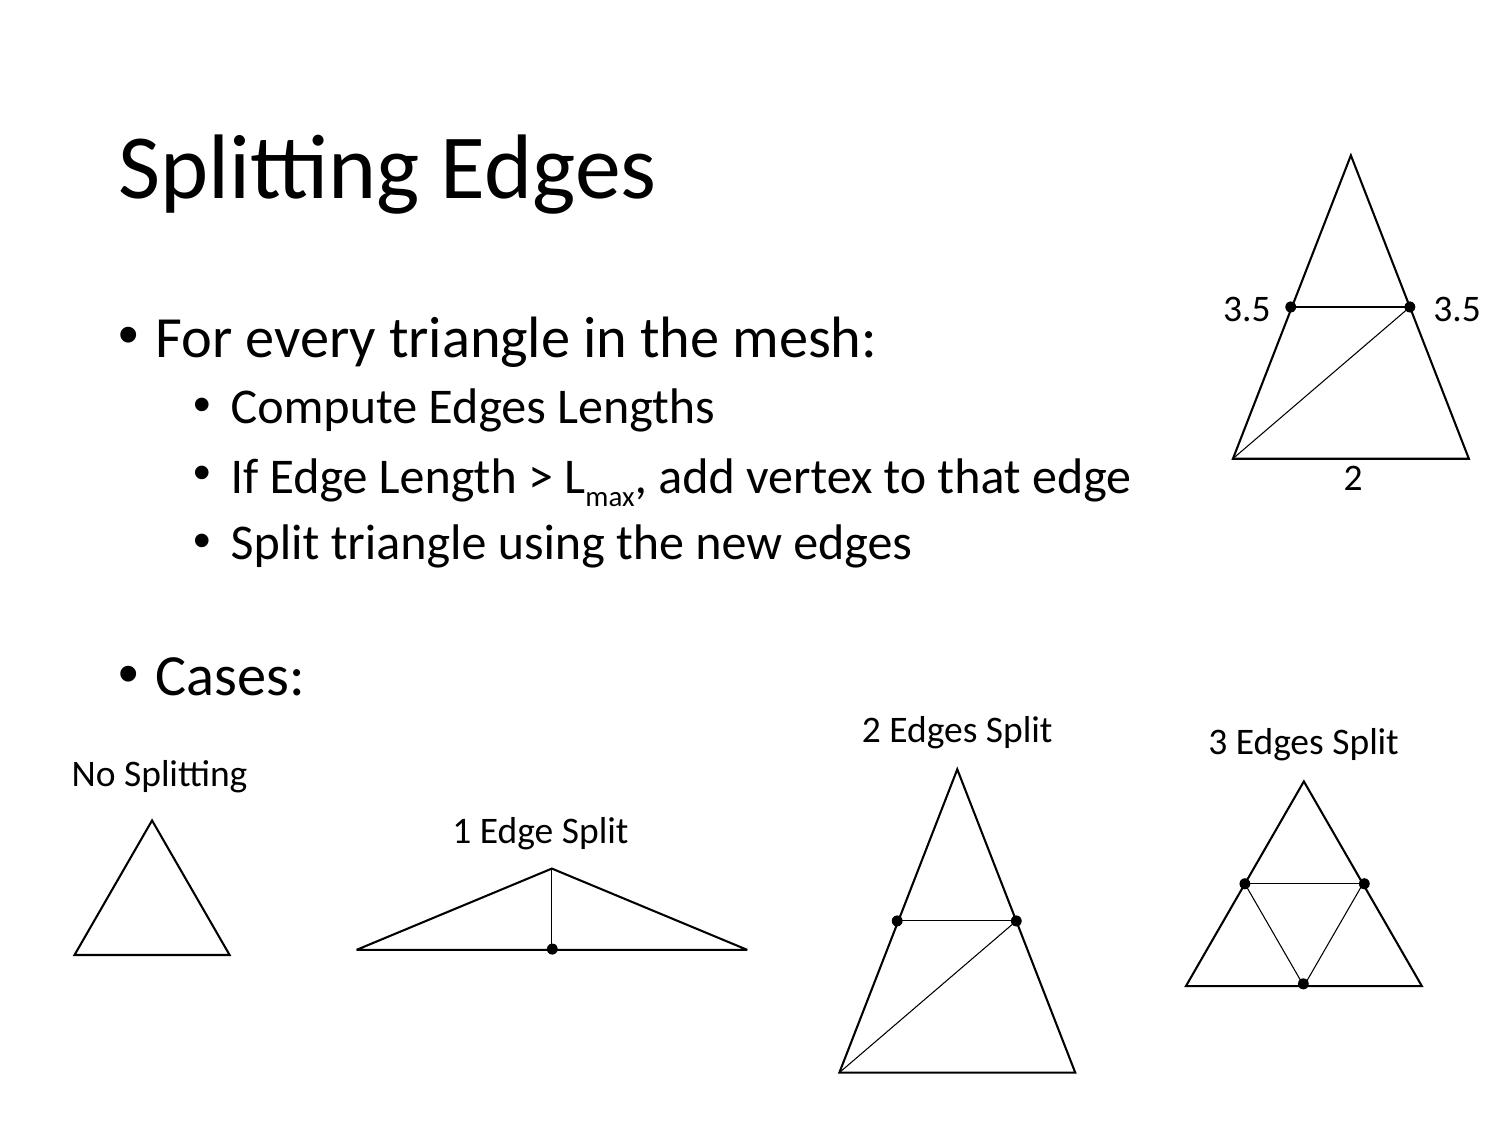

# Splitting Edges

3.5
3.5
For every triangle in the mesh:
Compute Edges Lengths
If Edge Length > Lmax, add vertex to that edge
Split triangle using the new edges
Cases:

2
2 Edges Split

3 Edges Split

No Splitting

1 Edge Split